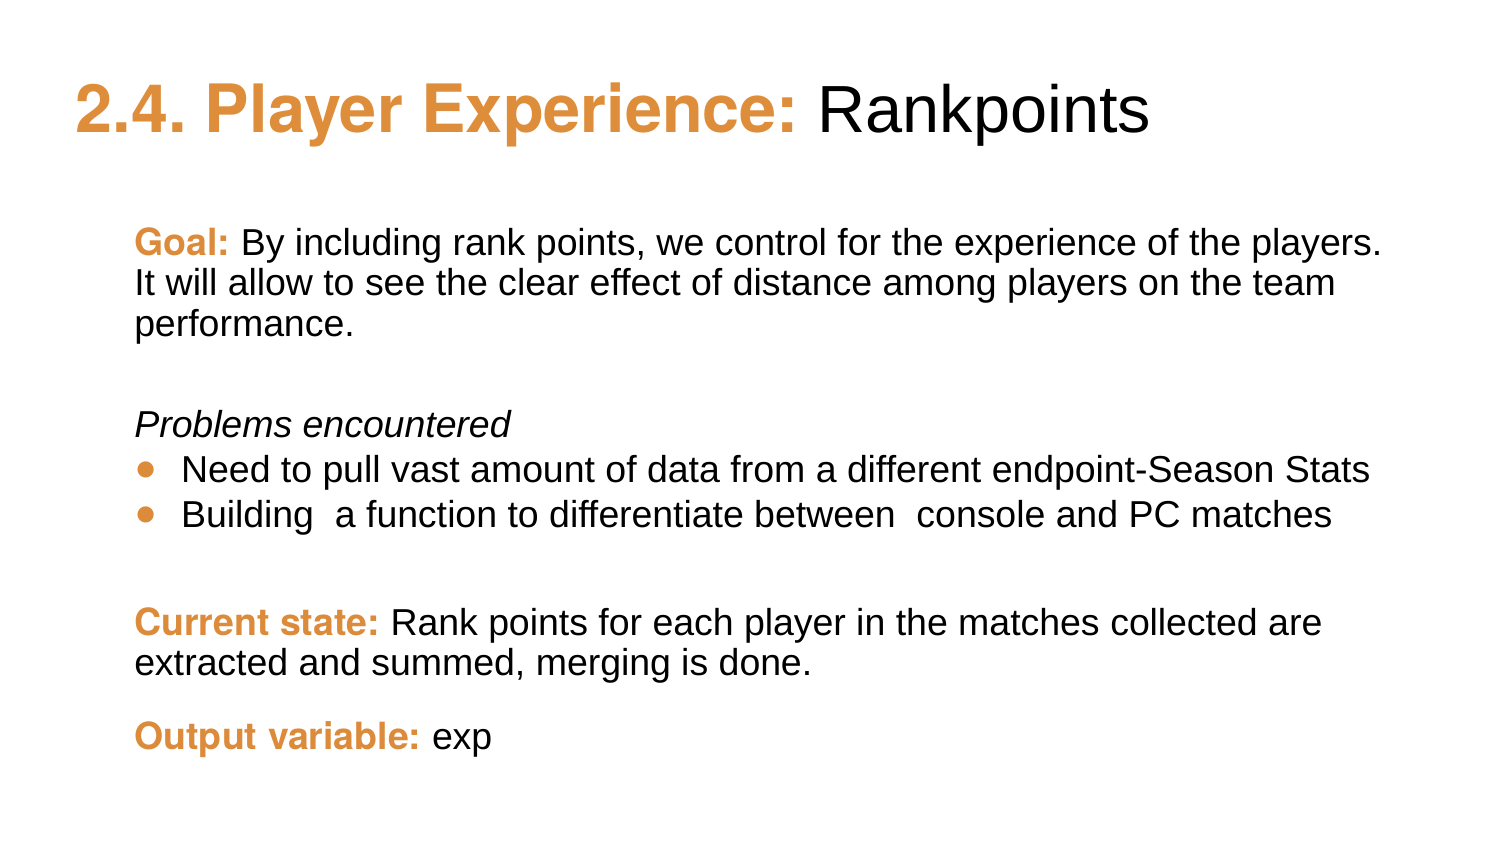

# 2.4. Player Experience: Rankpoints
Goal: By including rank points, we control for the experience of the players. It will allow to see the clear effect of distance among players on the team performance.
Problems encountered
Need to pull vast amount of data from a different endpoint-Season Stats
Building  a function to differentiate between  console and PC matches

Current state: Rank points for each player in the matches collected are extracted and summed, merging is done.
Output variable: exp